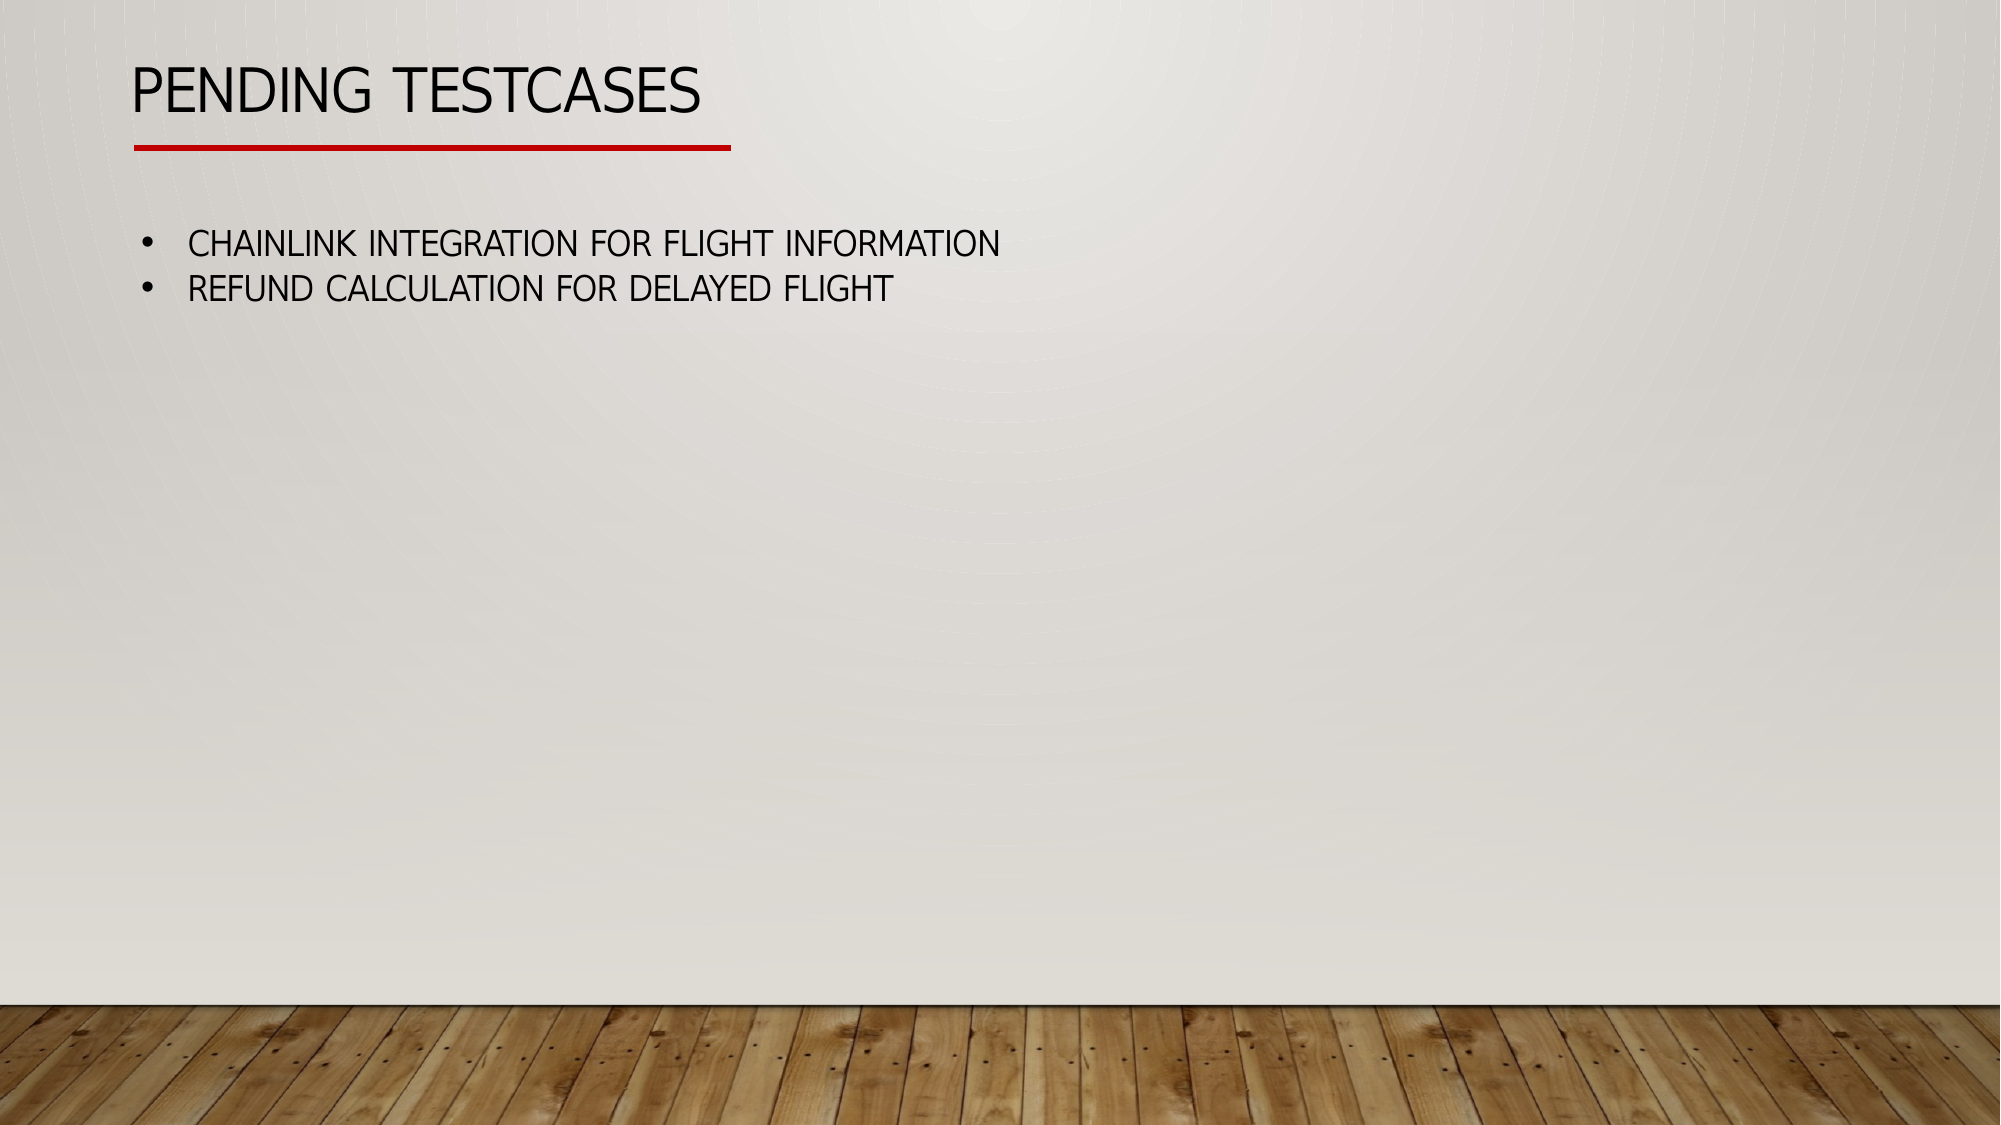

PENDING TESTCASES

CHAINLINK INTEGRATION FOR FLIGHT INFORMATION
REFUND CALCULATION FOR DELAYED FLIGHT